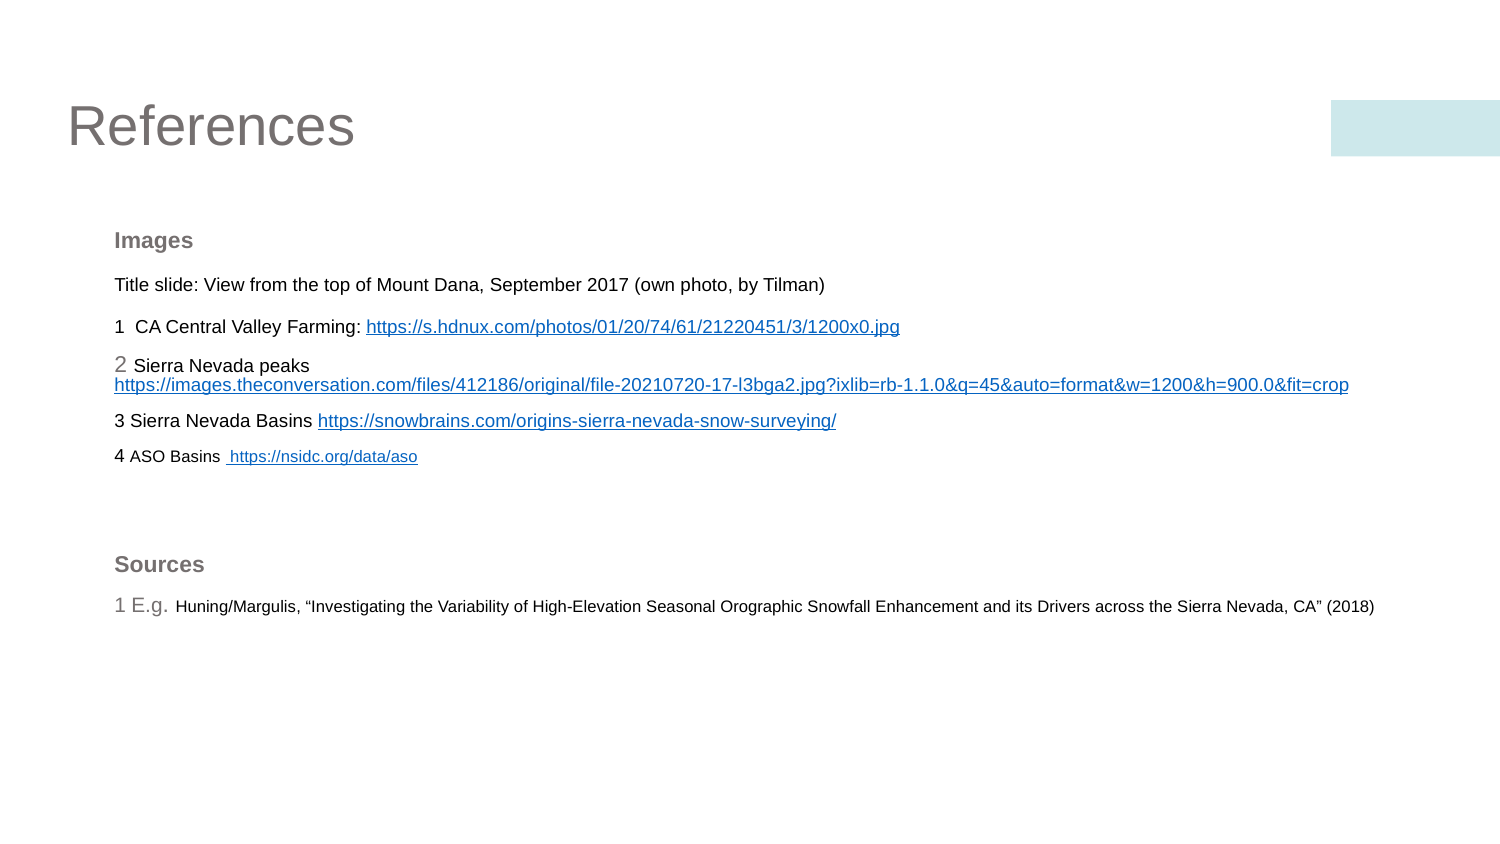

# References
Images

Title slide: View from the top of Mount Dana, September 2017 (own photo, by Tilman)

1  CA Central Valley Farming: https://s.hdnux.com/photos/01/20/74/61/21220451/3/1200x0.jpg
2 Sierra Nevada peaks https://images.theconversation.com/files/412186/original/file-20210720-17-l3bga2.jpg?ixlib=rb-1.1.0&q=45&auto=format&w=1200&h=900.0&fit=crop
3 Sierra Nevada Basins https://snowbrains.com/origins-sierra-nevada-snow-surveying/
4 ASO Basins  https://nsidc.org/data/aso

Sources
1 E.g. Huning/Margulis, “Investigating the Variability of High-Elevation Seasonal Orographic Snowfall Enhancement and its Drivers across the Sierra Nevada, CA” (2018)